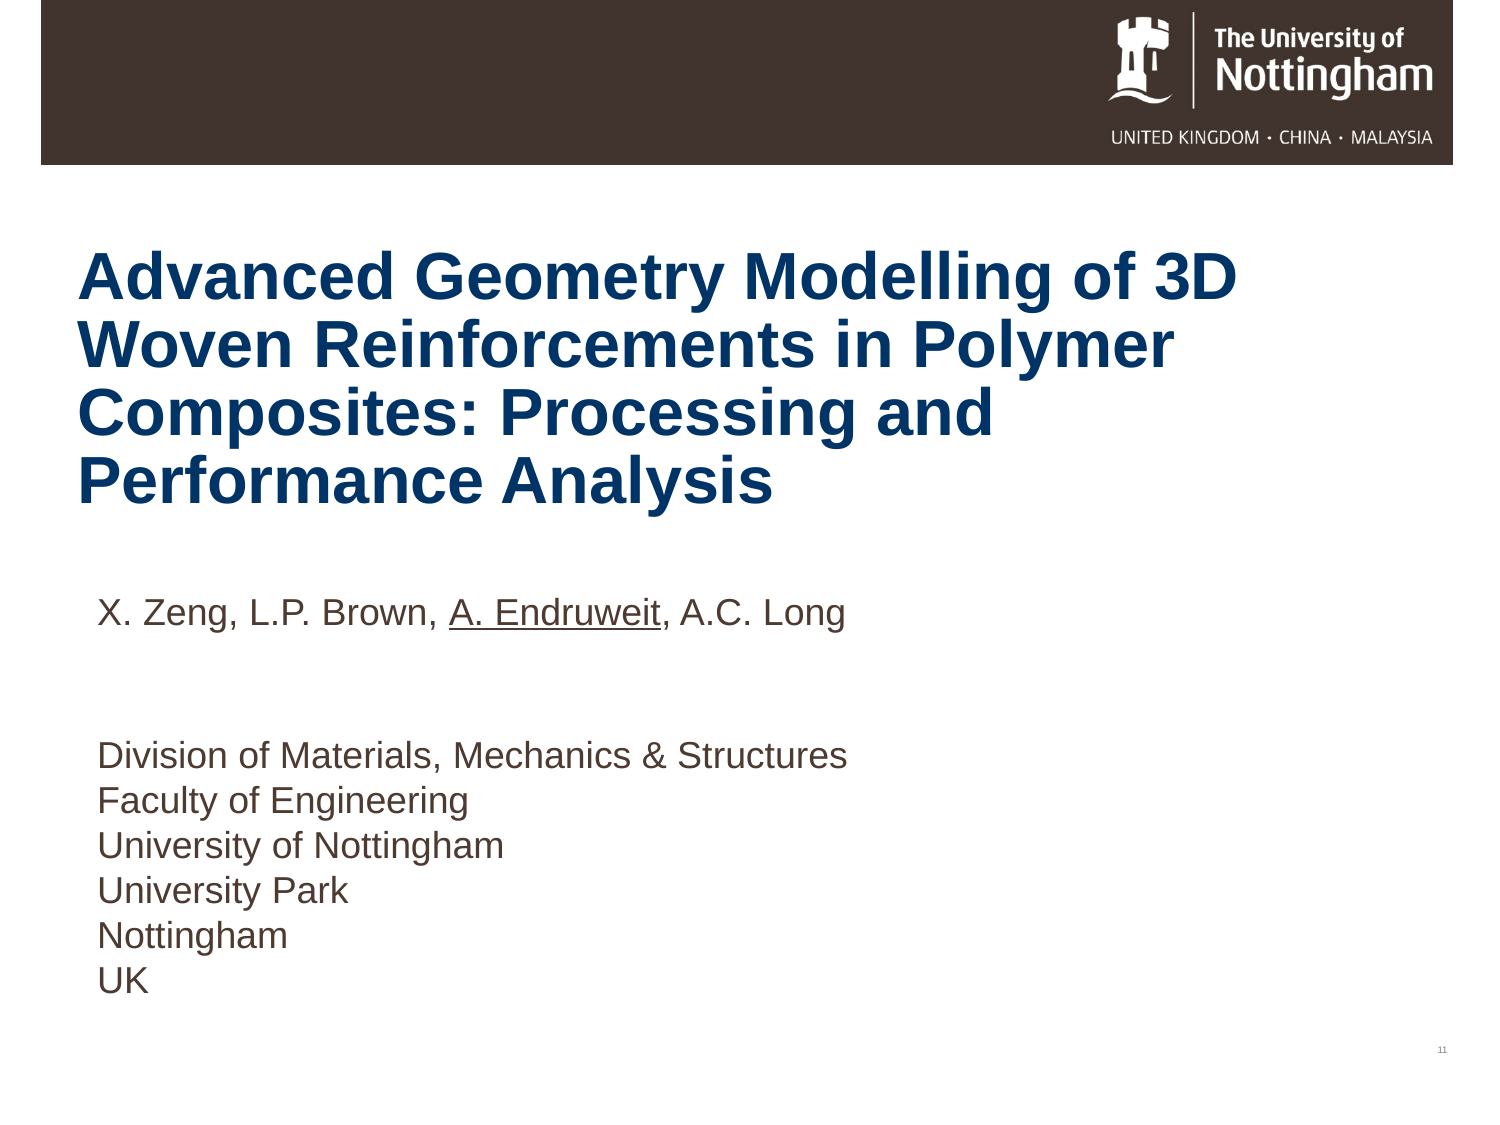

# Advanced Geometry Modelling of 3D Woven Reinforcements in Polymer Composites: Processing and Performance Analysis
X. Zeng, L.P. Brown, A. Endruweit, A.C. Long
Division of Materials, Mechanics & Structures
Faculty of Engineering
University of Nottingham
University Park
Nottingham
UK
11